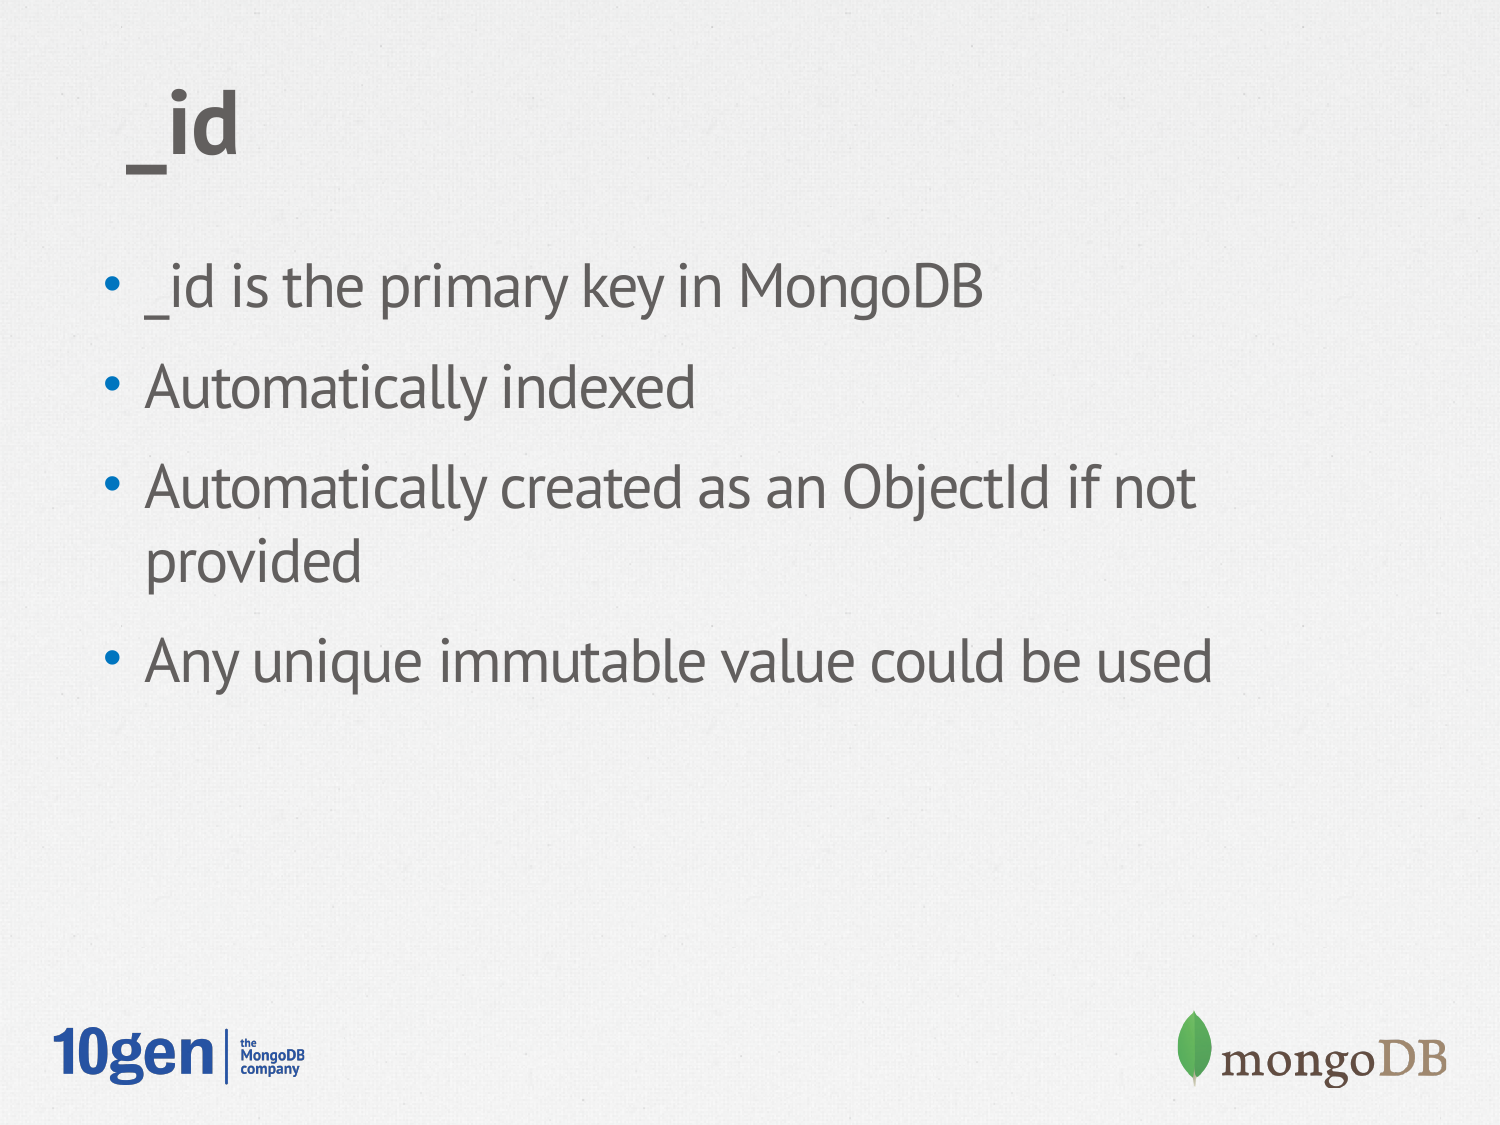

# _id
_id is the primary key in MongoDB
Automatically indexed
Automatically created as an ObjectId if not provided
Any unique immutable value could be used